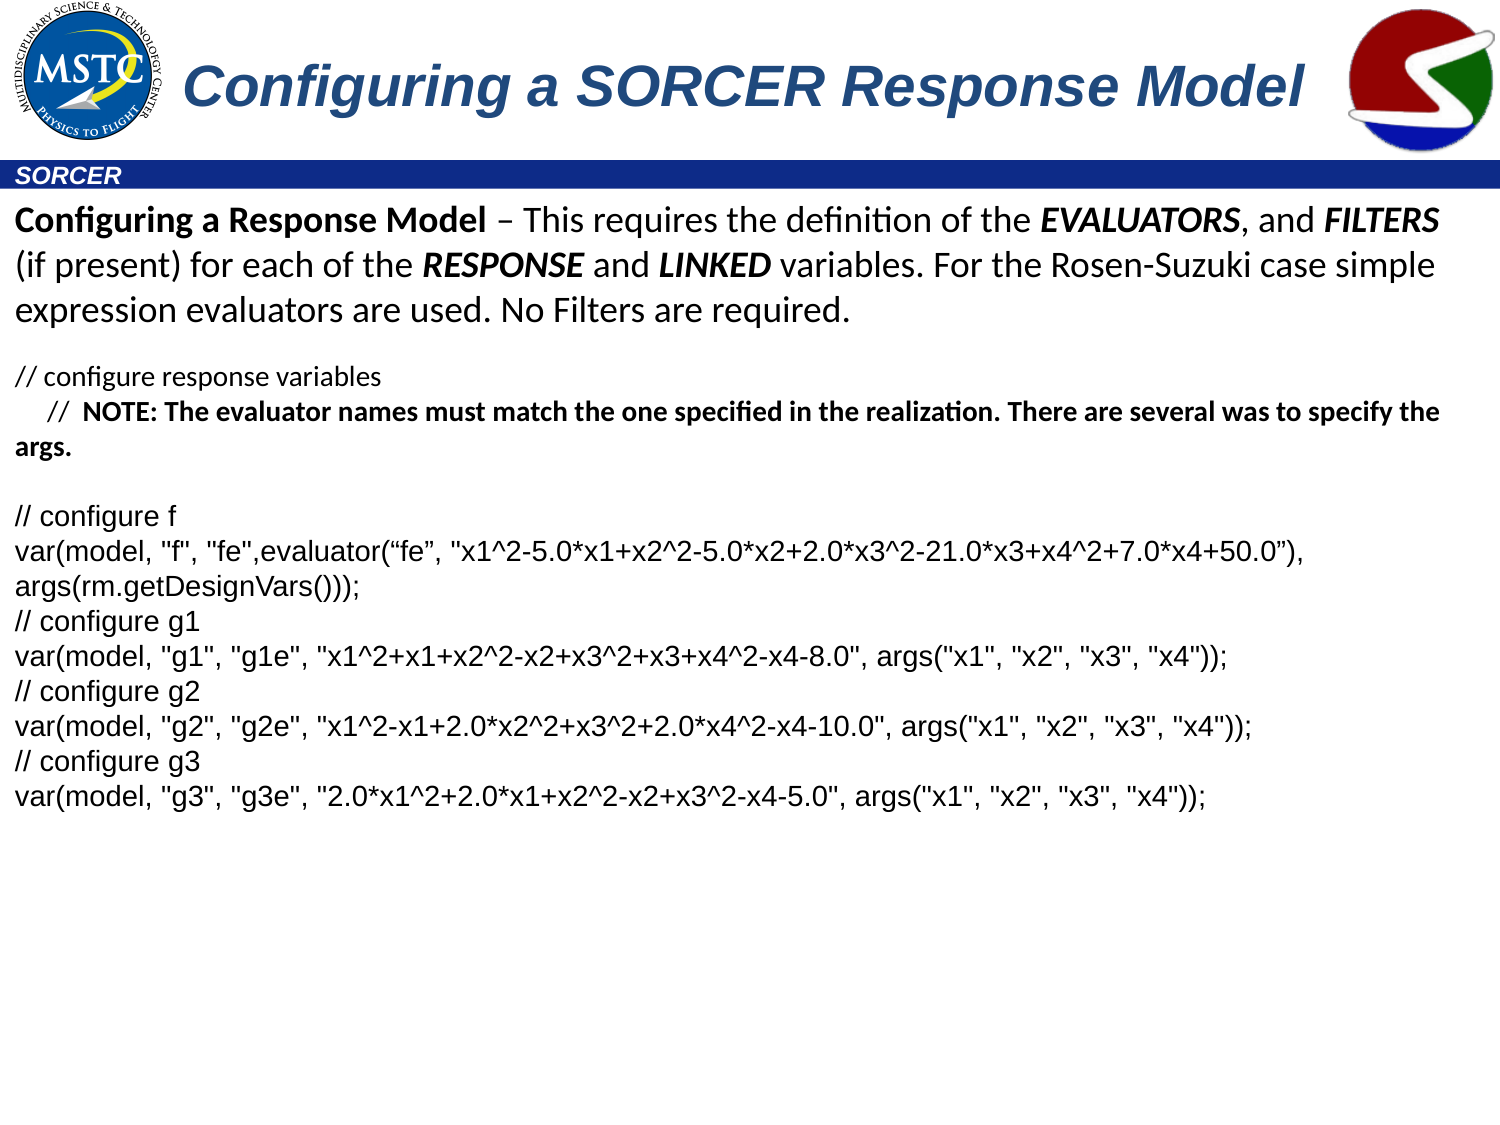

# Configuring a SORCER Response Model
Configuring a Response Model – This requires the definition of the EVALUATORS, and FILTERS (if present) for each of the RESPONSE and LINKED variables. For the Rosen-Suzuki case simple expression evaluators are used. No Filters are required.
// configure response variables
     //  NOTE: The evaluator names must match the one specified in the realization. There are several was to specify the args.

// configure f
var(model, "f", "fe",evaluator(“fe”, "x1^2-5.0*x1+x2^2-5.0*x2+2.0*x3^2-21.0*x3+x4^2+7.0*x4+50.0”), args(rm.getDesignVars()));
// configure g1
var(model, "g1", "g1e", "x1^2+x1+x2^2-x2+x3^2+x3+x4^2-x4-8.0", args("x1", "x2", "x3", "x4"));
// configure g2
var(model, "g2", "g2e", "x1^2-x1+2.0*x2^2+x3^2+2.0*x4^2-x4-10.0", args("x1", "x2", "x3", "x4"));
// configure g3
var(model, "g3", "g3e", "2.0*x1^2+2.0*x1+x2^2-x2+x3^2-x4-5.0", args("x1", "x2", "x3", "x4"));